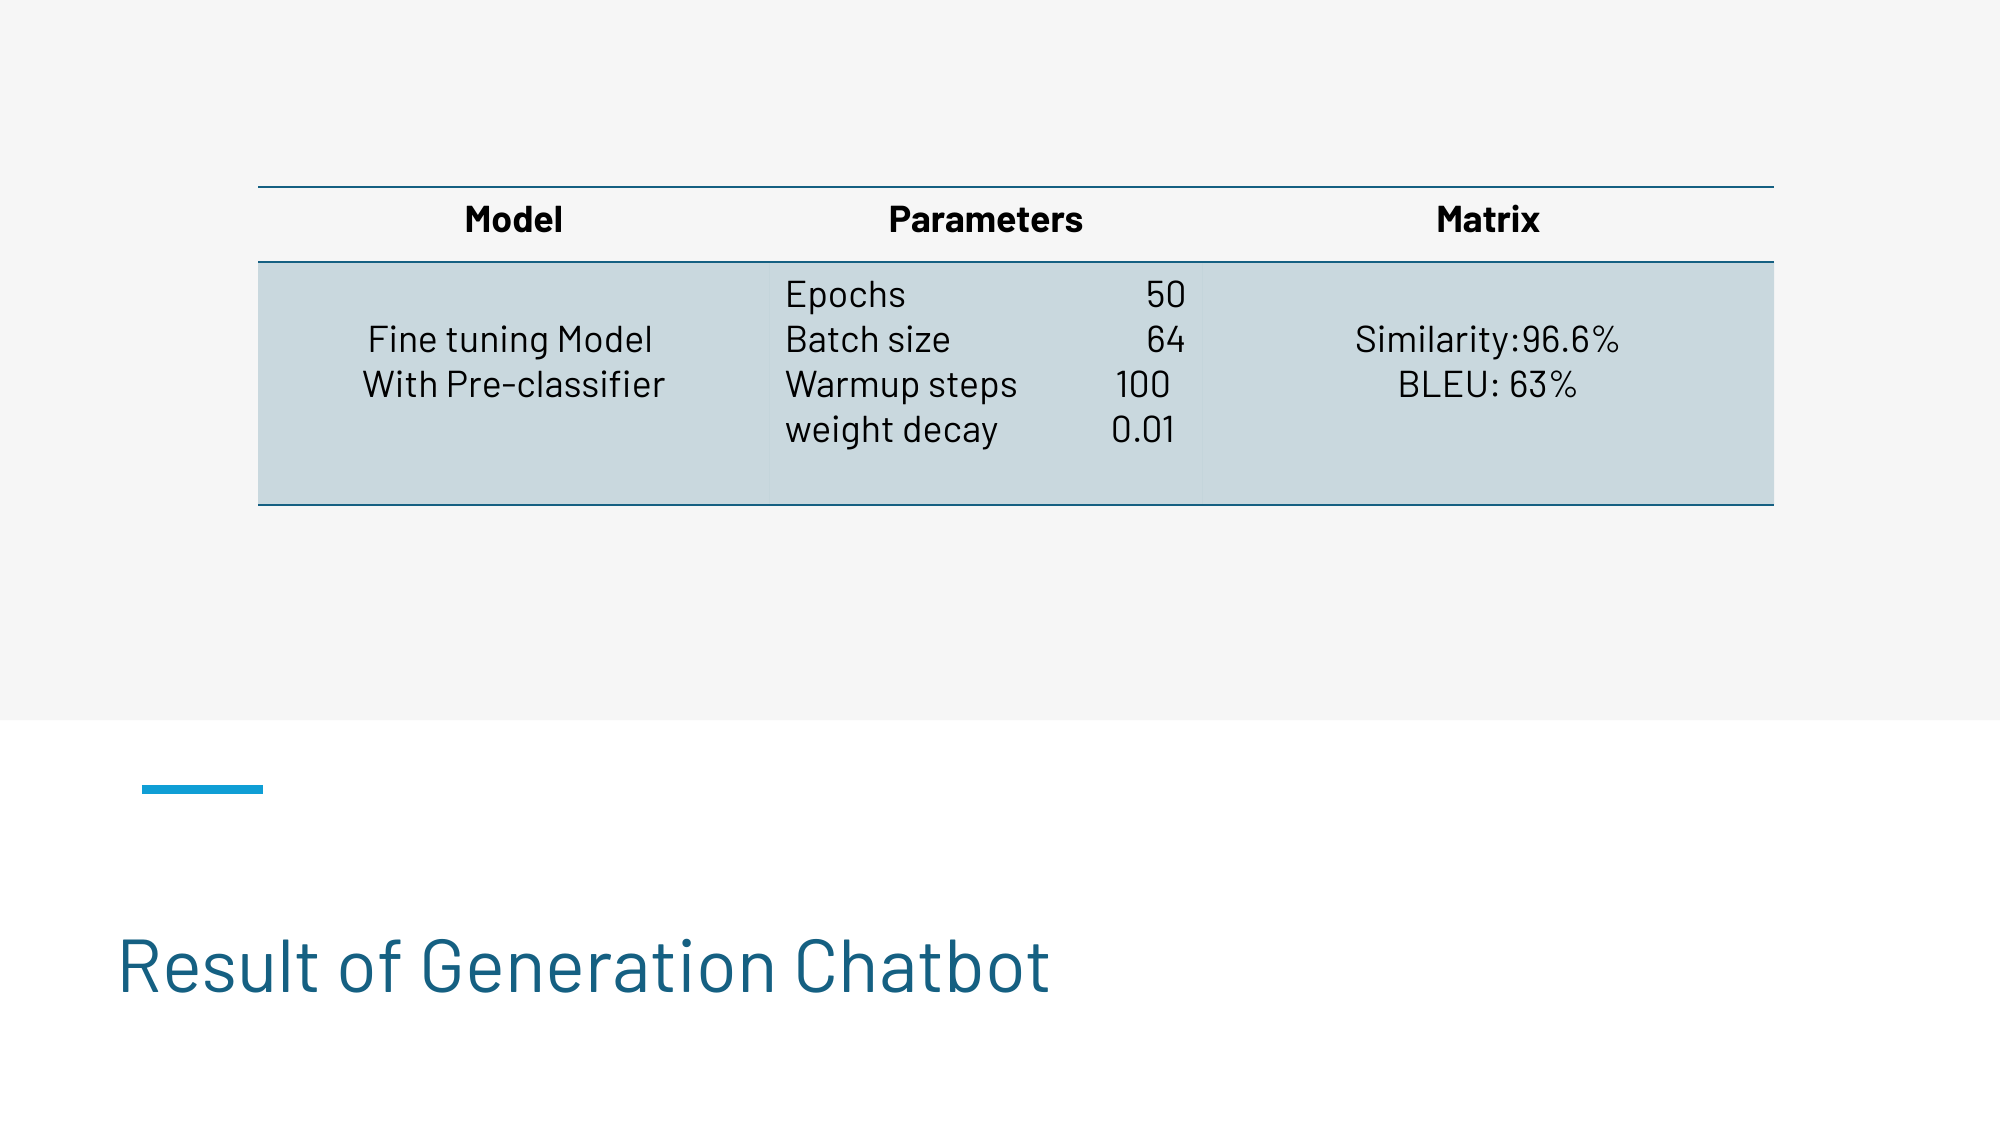

| Model | Parameters | Matrix |
| --- | --- | --- |
| Fine tuning Model With Pre-classifier | Epochs 50 Batch size 64 Warmup steps 100 weight decay 0.01 | Similarity:96.6% BLEU: 63% |
Result of Generation Chatbot